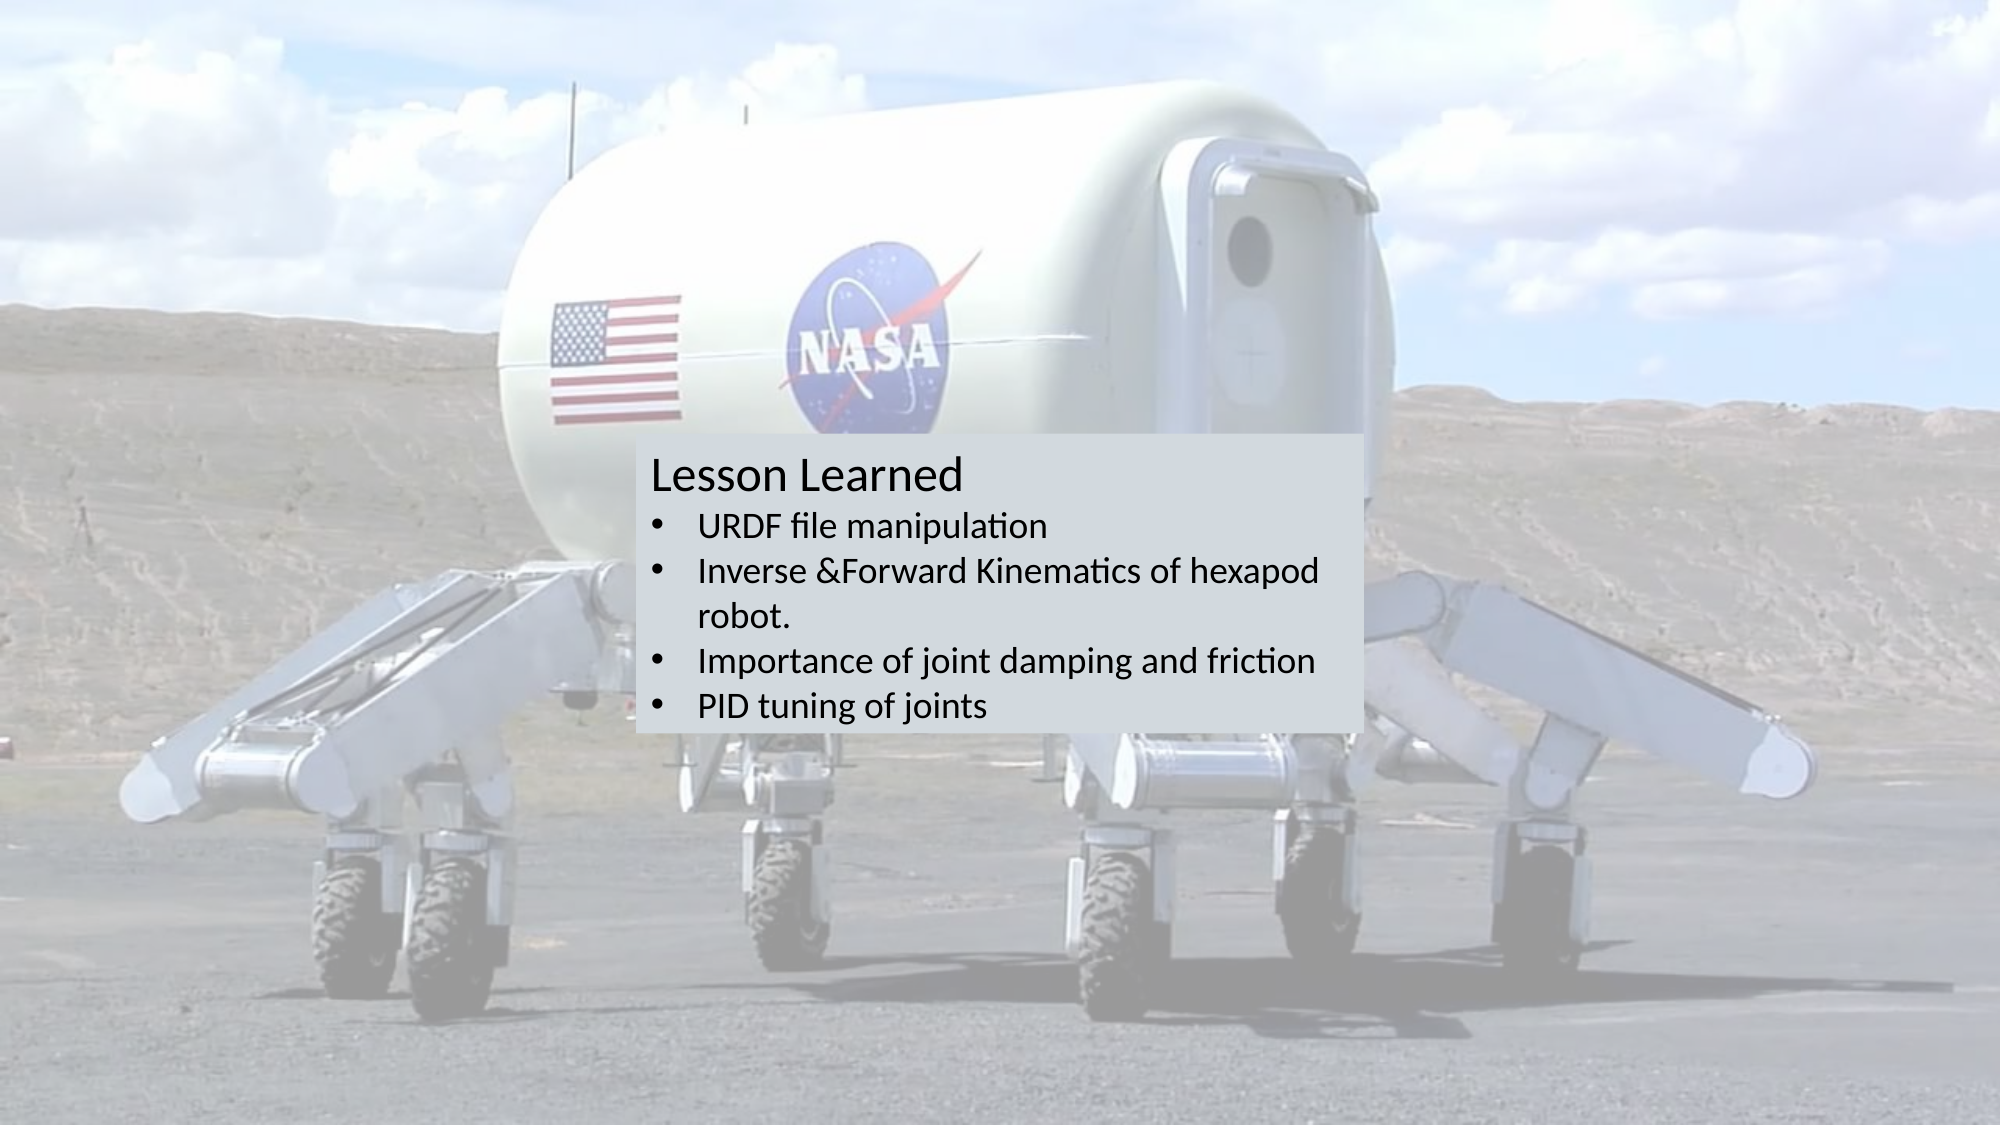

Lesson Learned
URDF file manipulation
Inverse &Forward Kinematics of hexapod robot.
Importance of joint damping and friction
PID tuning of joints